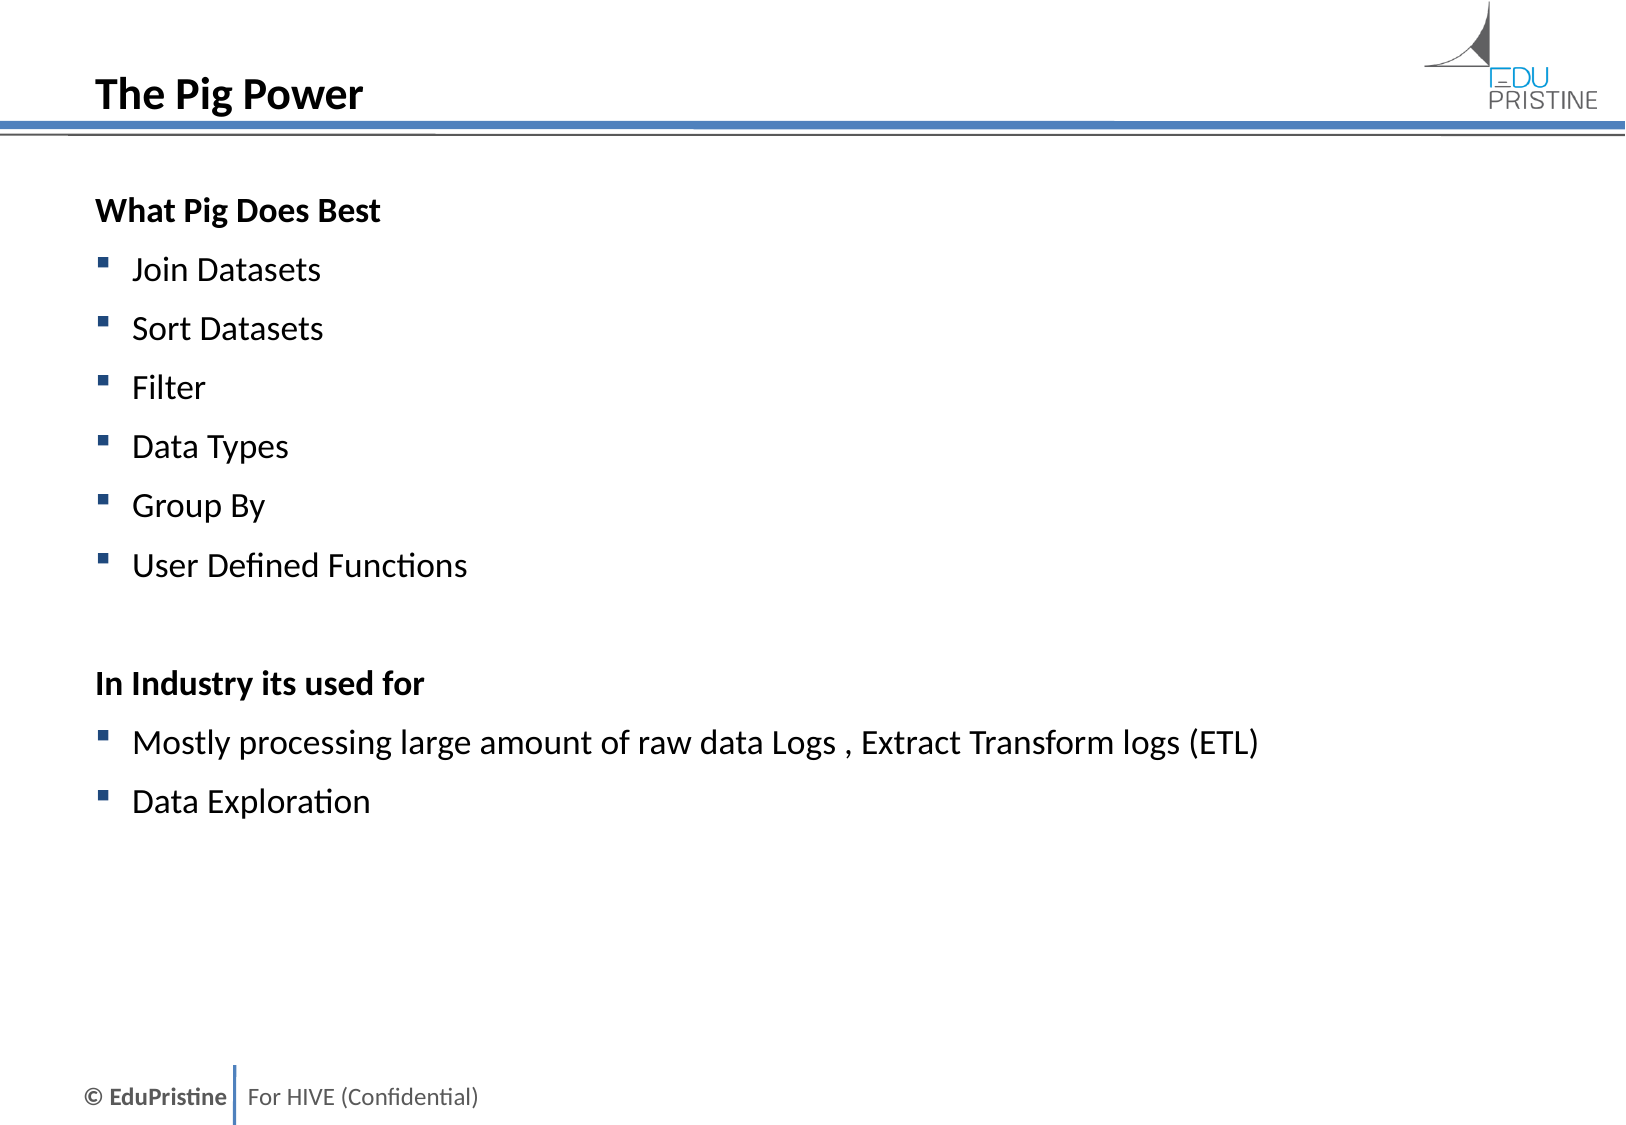

# The Pig Power
What Pig Does Best
Join Datasets
Sort Datasets
Filter
Data Types
Group By
User Defined Functions

In Industry its used for
Mostly processing large amount of raw data Logs , Extract Transform logs (ETL)
Data Exploration